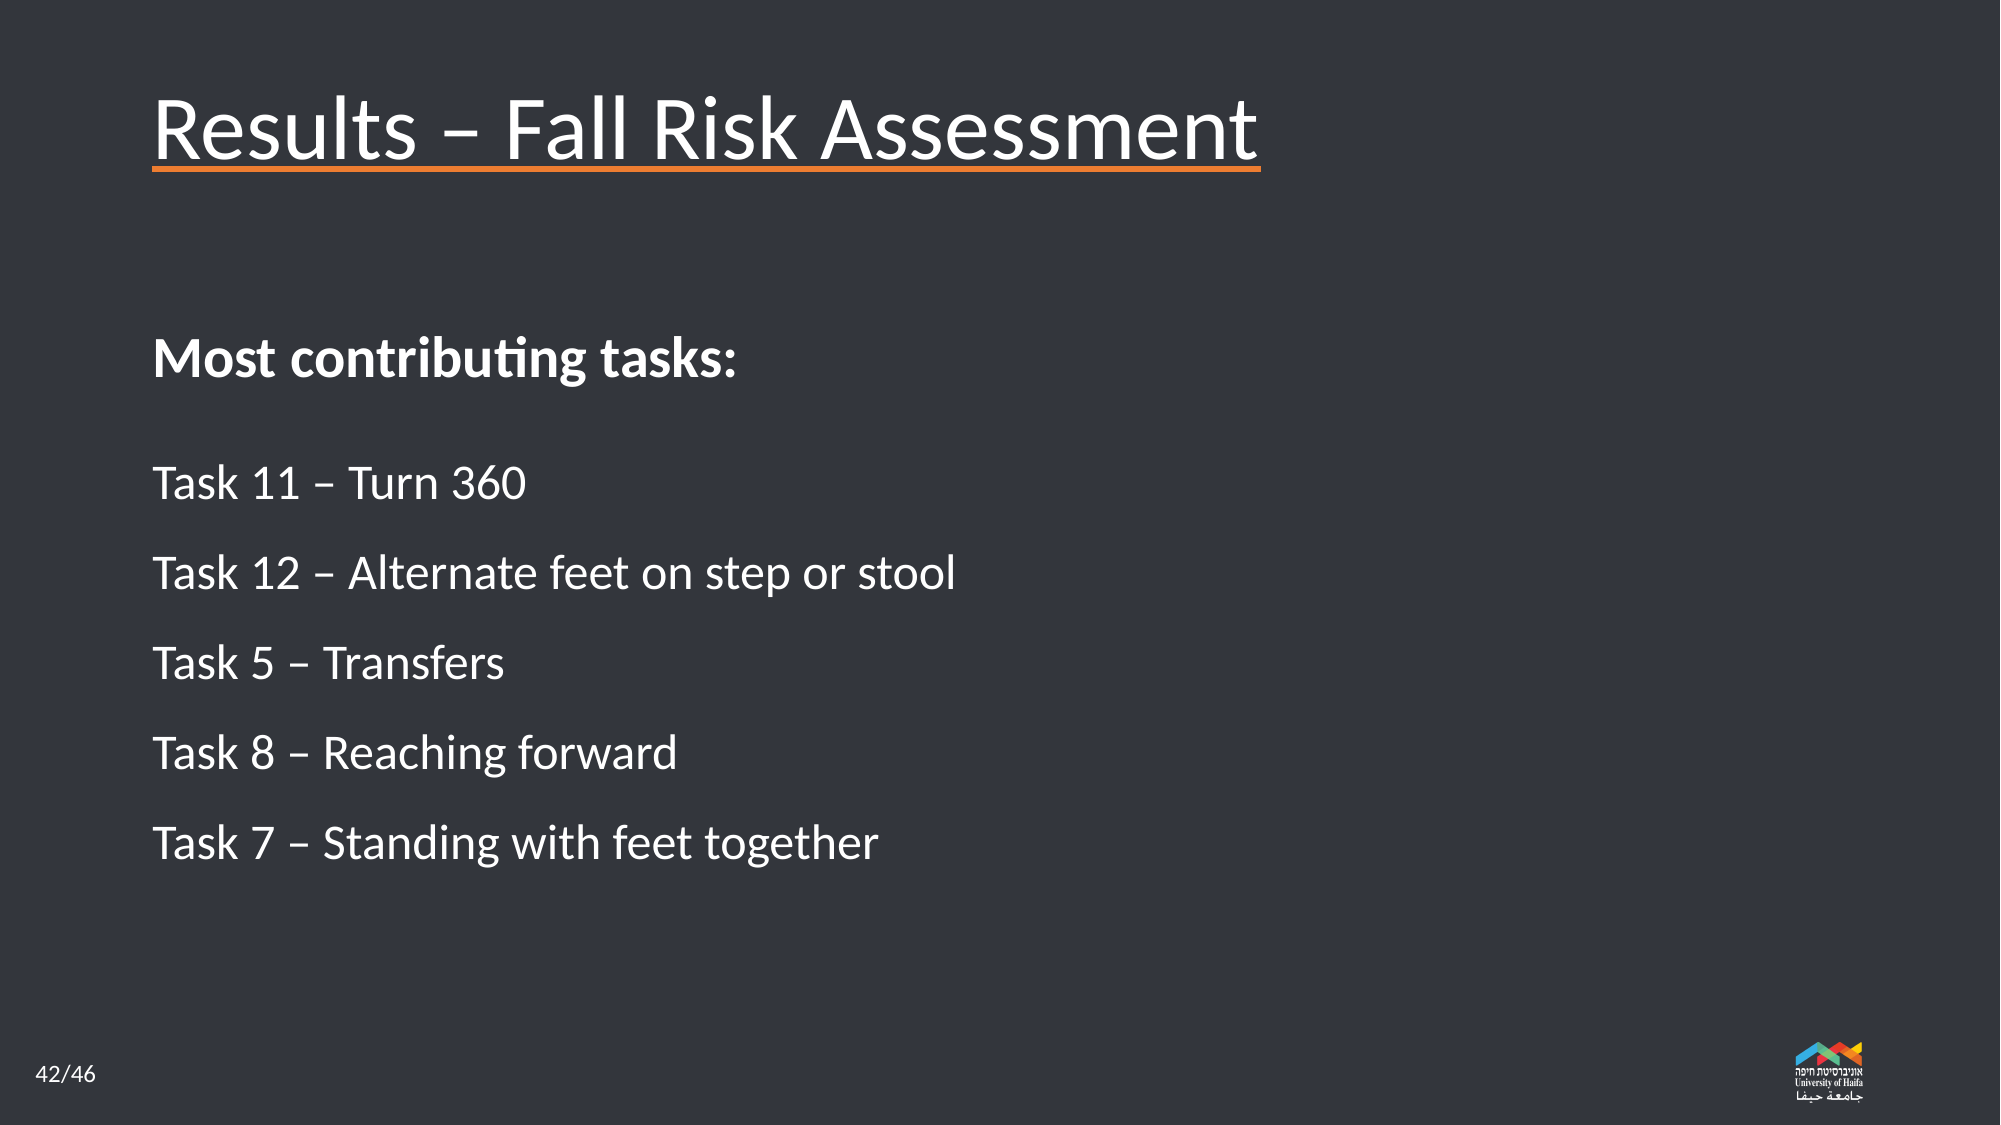

# Results – Fall Risk Assessment
Most contributing tasks:
Task 11 – Turn 360
Task 12 – Alternate feet on step or stool
Task 5 – Transfers
Task 8 – Reaching forward
Task 7 – Standing with feet together
42/46